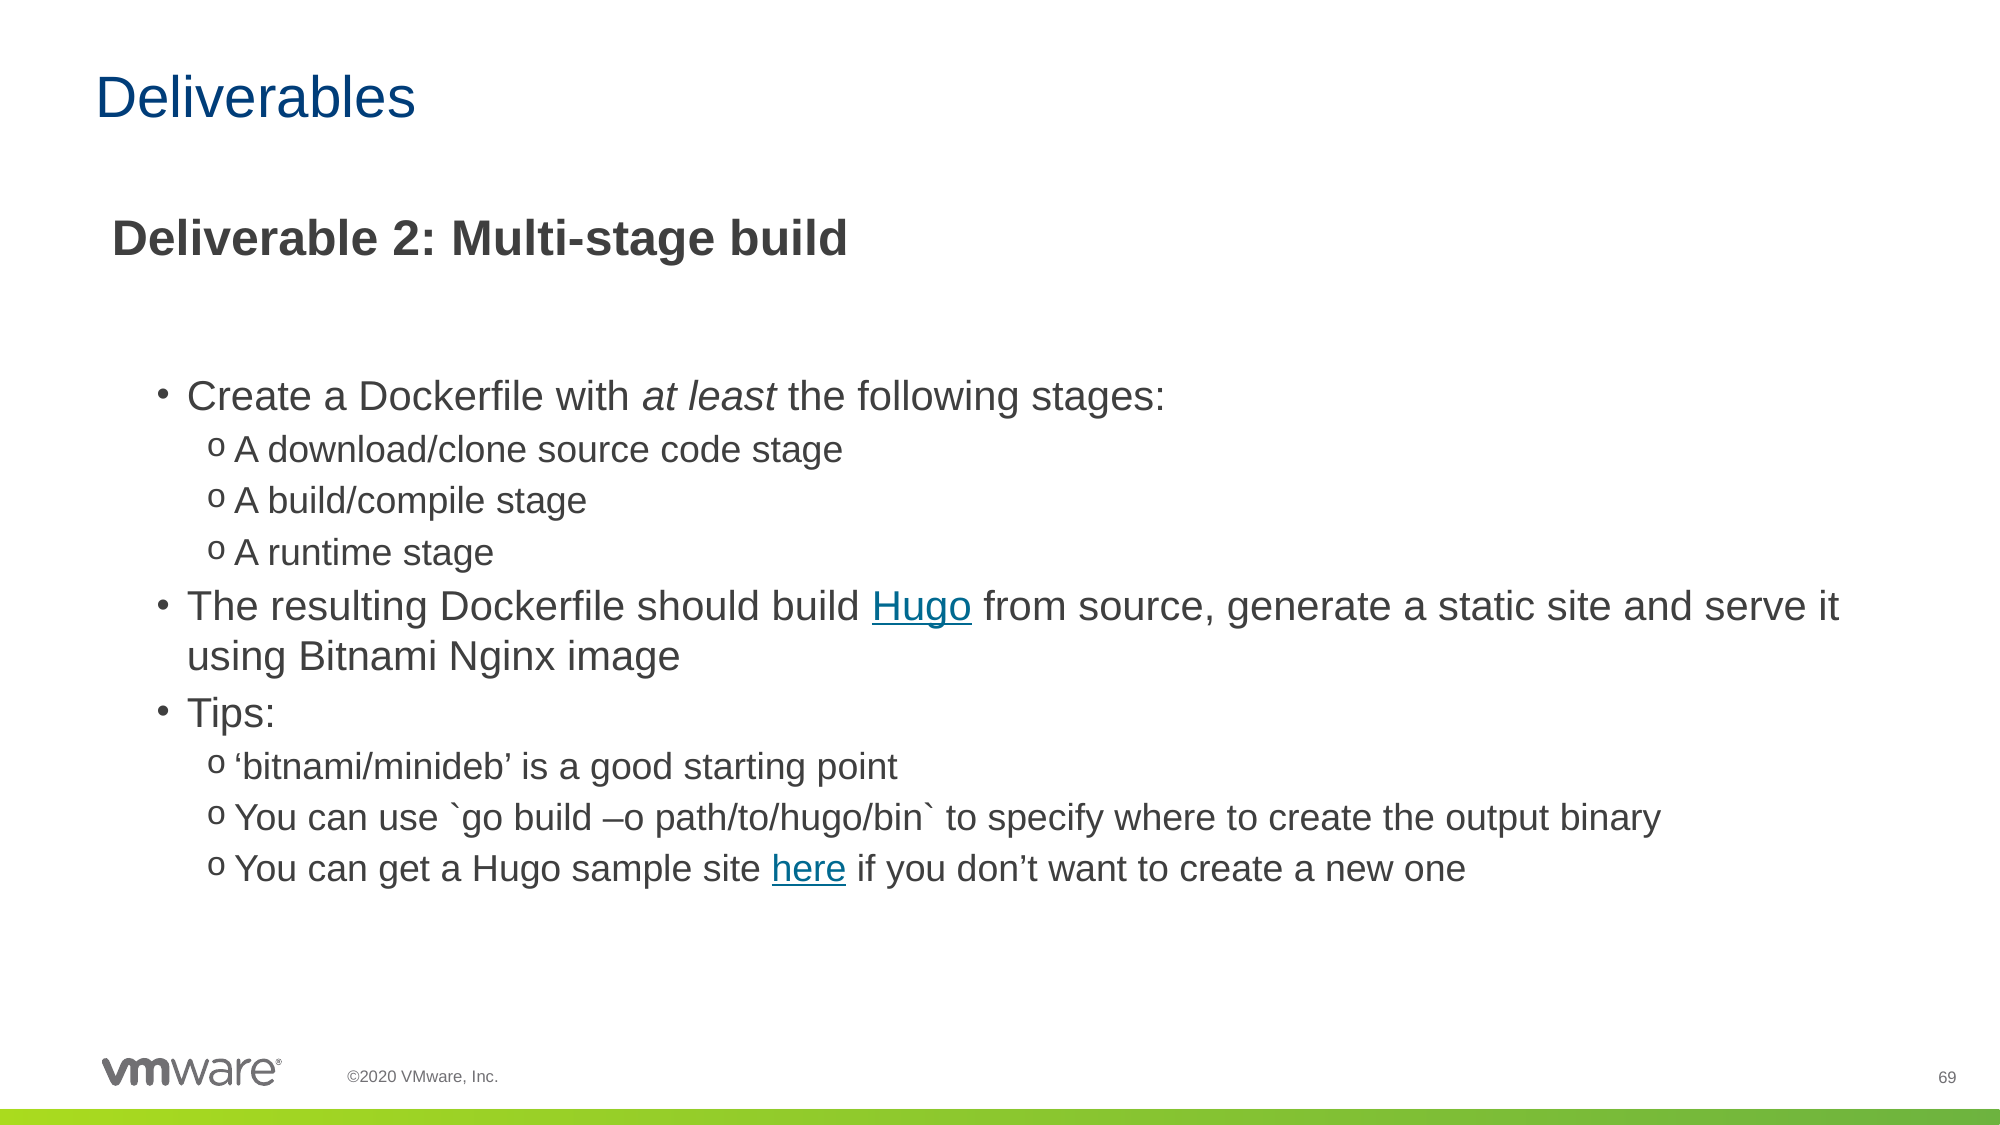

# Deliverables
Deliverable 2: Multi-stage build

Create a Dockerfile with at least the following stages:
A download/clone source code stage
A build/compile stage
A runtime stage
The resulting Dockerfile should build Hugo from source, generate a static site and serve it using Bitnami Nginx image
Tips:
‘bitnami/minideb’ is a good starting point
You can use `go build –o path/to/hugo/bin` to specify where to create the output binary
You can get a Hugo sample site here if you don’t want to create a new one